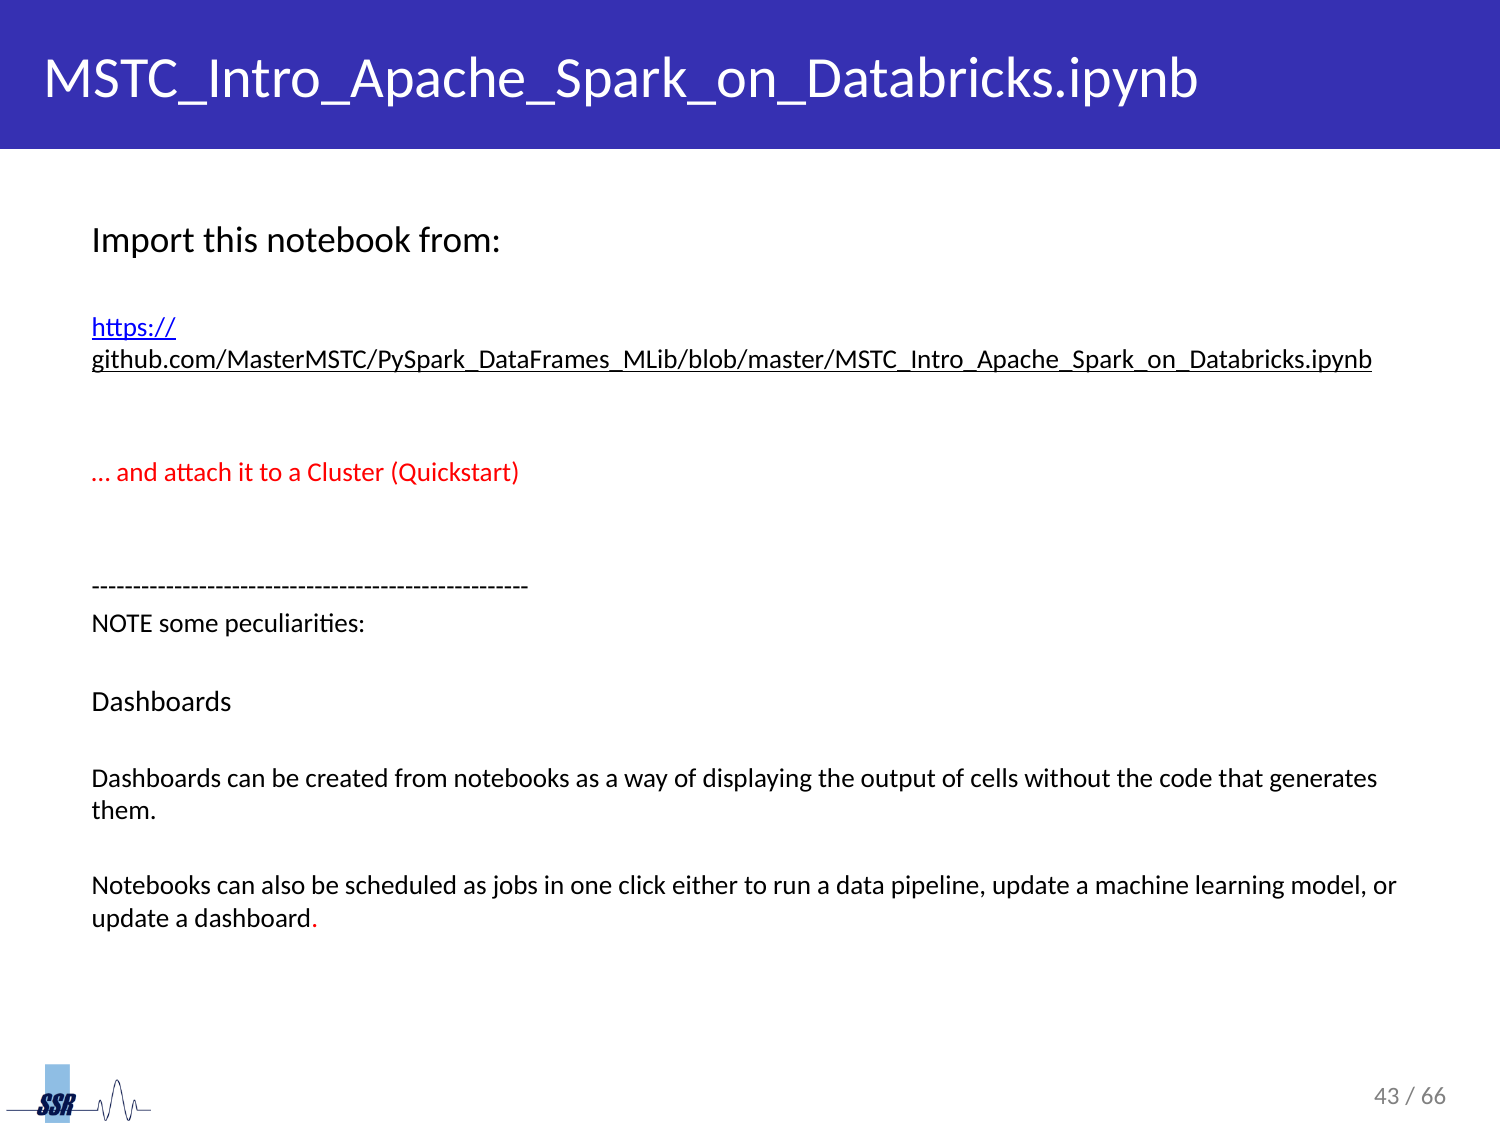

# MSTC_Intro_Apache_Spark_on_Databricks.ipynb
Import this notebook from:

https://github.com/MasterMSTC/PySpark_DataFrames_MLib/blob/master/MSTC_Intro_Apache_Spark_on_Databricks.ipynb

… and attach it to a Cluster (Quickstart)

-----------------------------------------------------
NOTE some peculiarities:

Dashboards

Dashboards can be created from notebooks as a way of displaying the output of cells without the code that generates them.

Notebooks can also be scheduled as jobs in one click either to run a data pipeline, update a machine learning model, or update a dashboard.